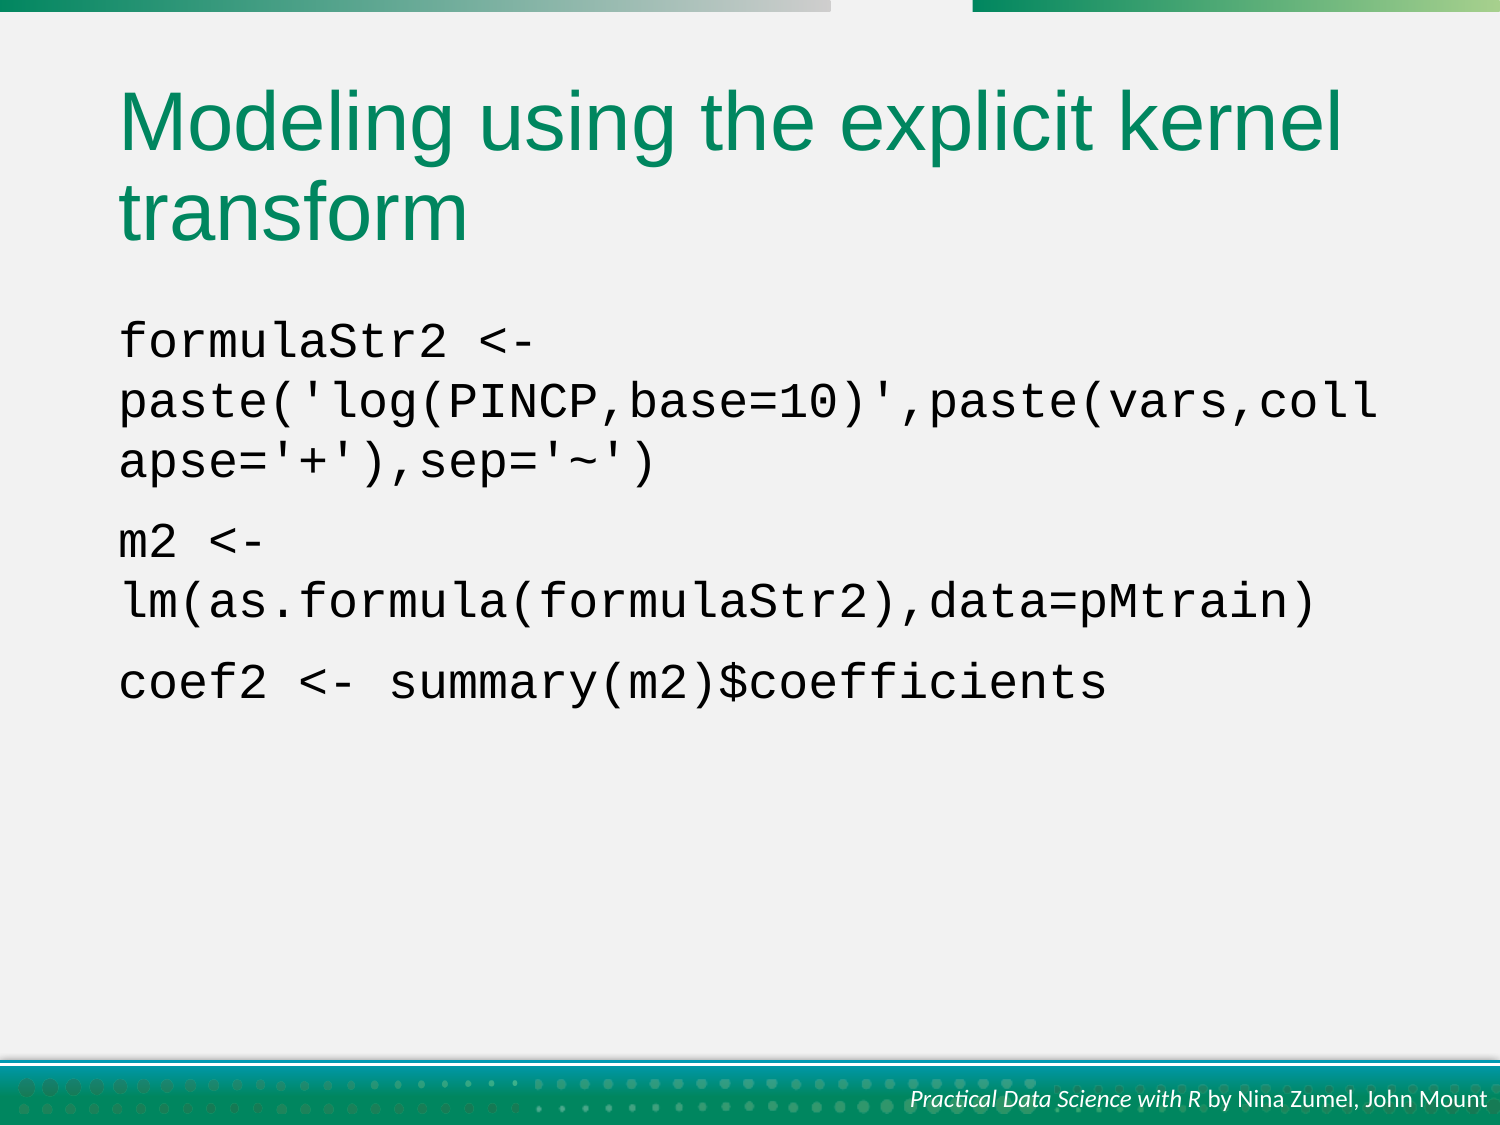

# Modeling using the explicit kernel transform
formulaStr2 <- paste('log(PINCP,base=10)',paste(vars,collapse='+'),sep='~')
m2 <- lm(as.formula(formulaStr2),data=pMtrain)
coef2 <- summary(m2)$coefficients
Practical Data Science with R by Nina Zumel, John Mount